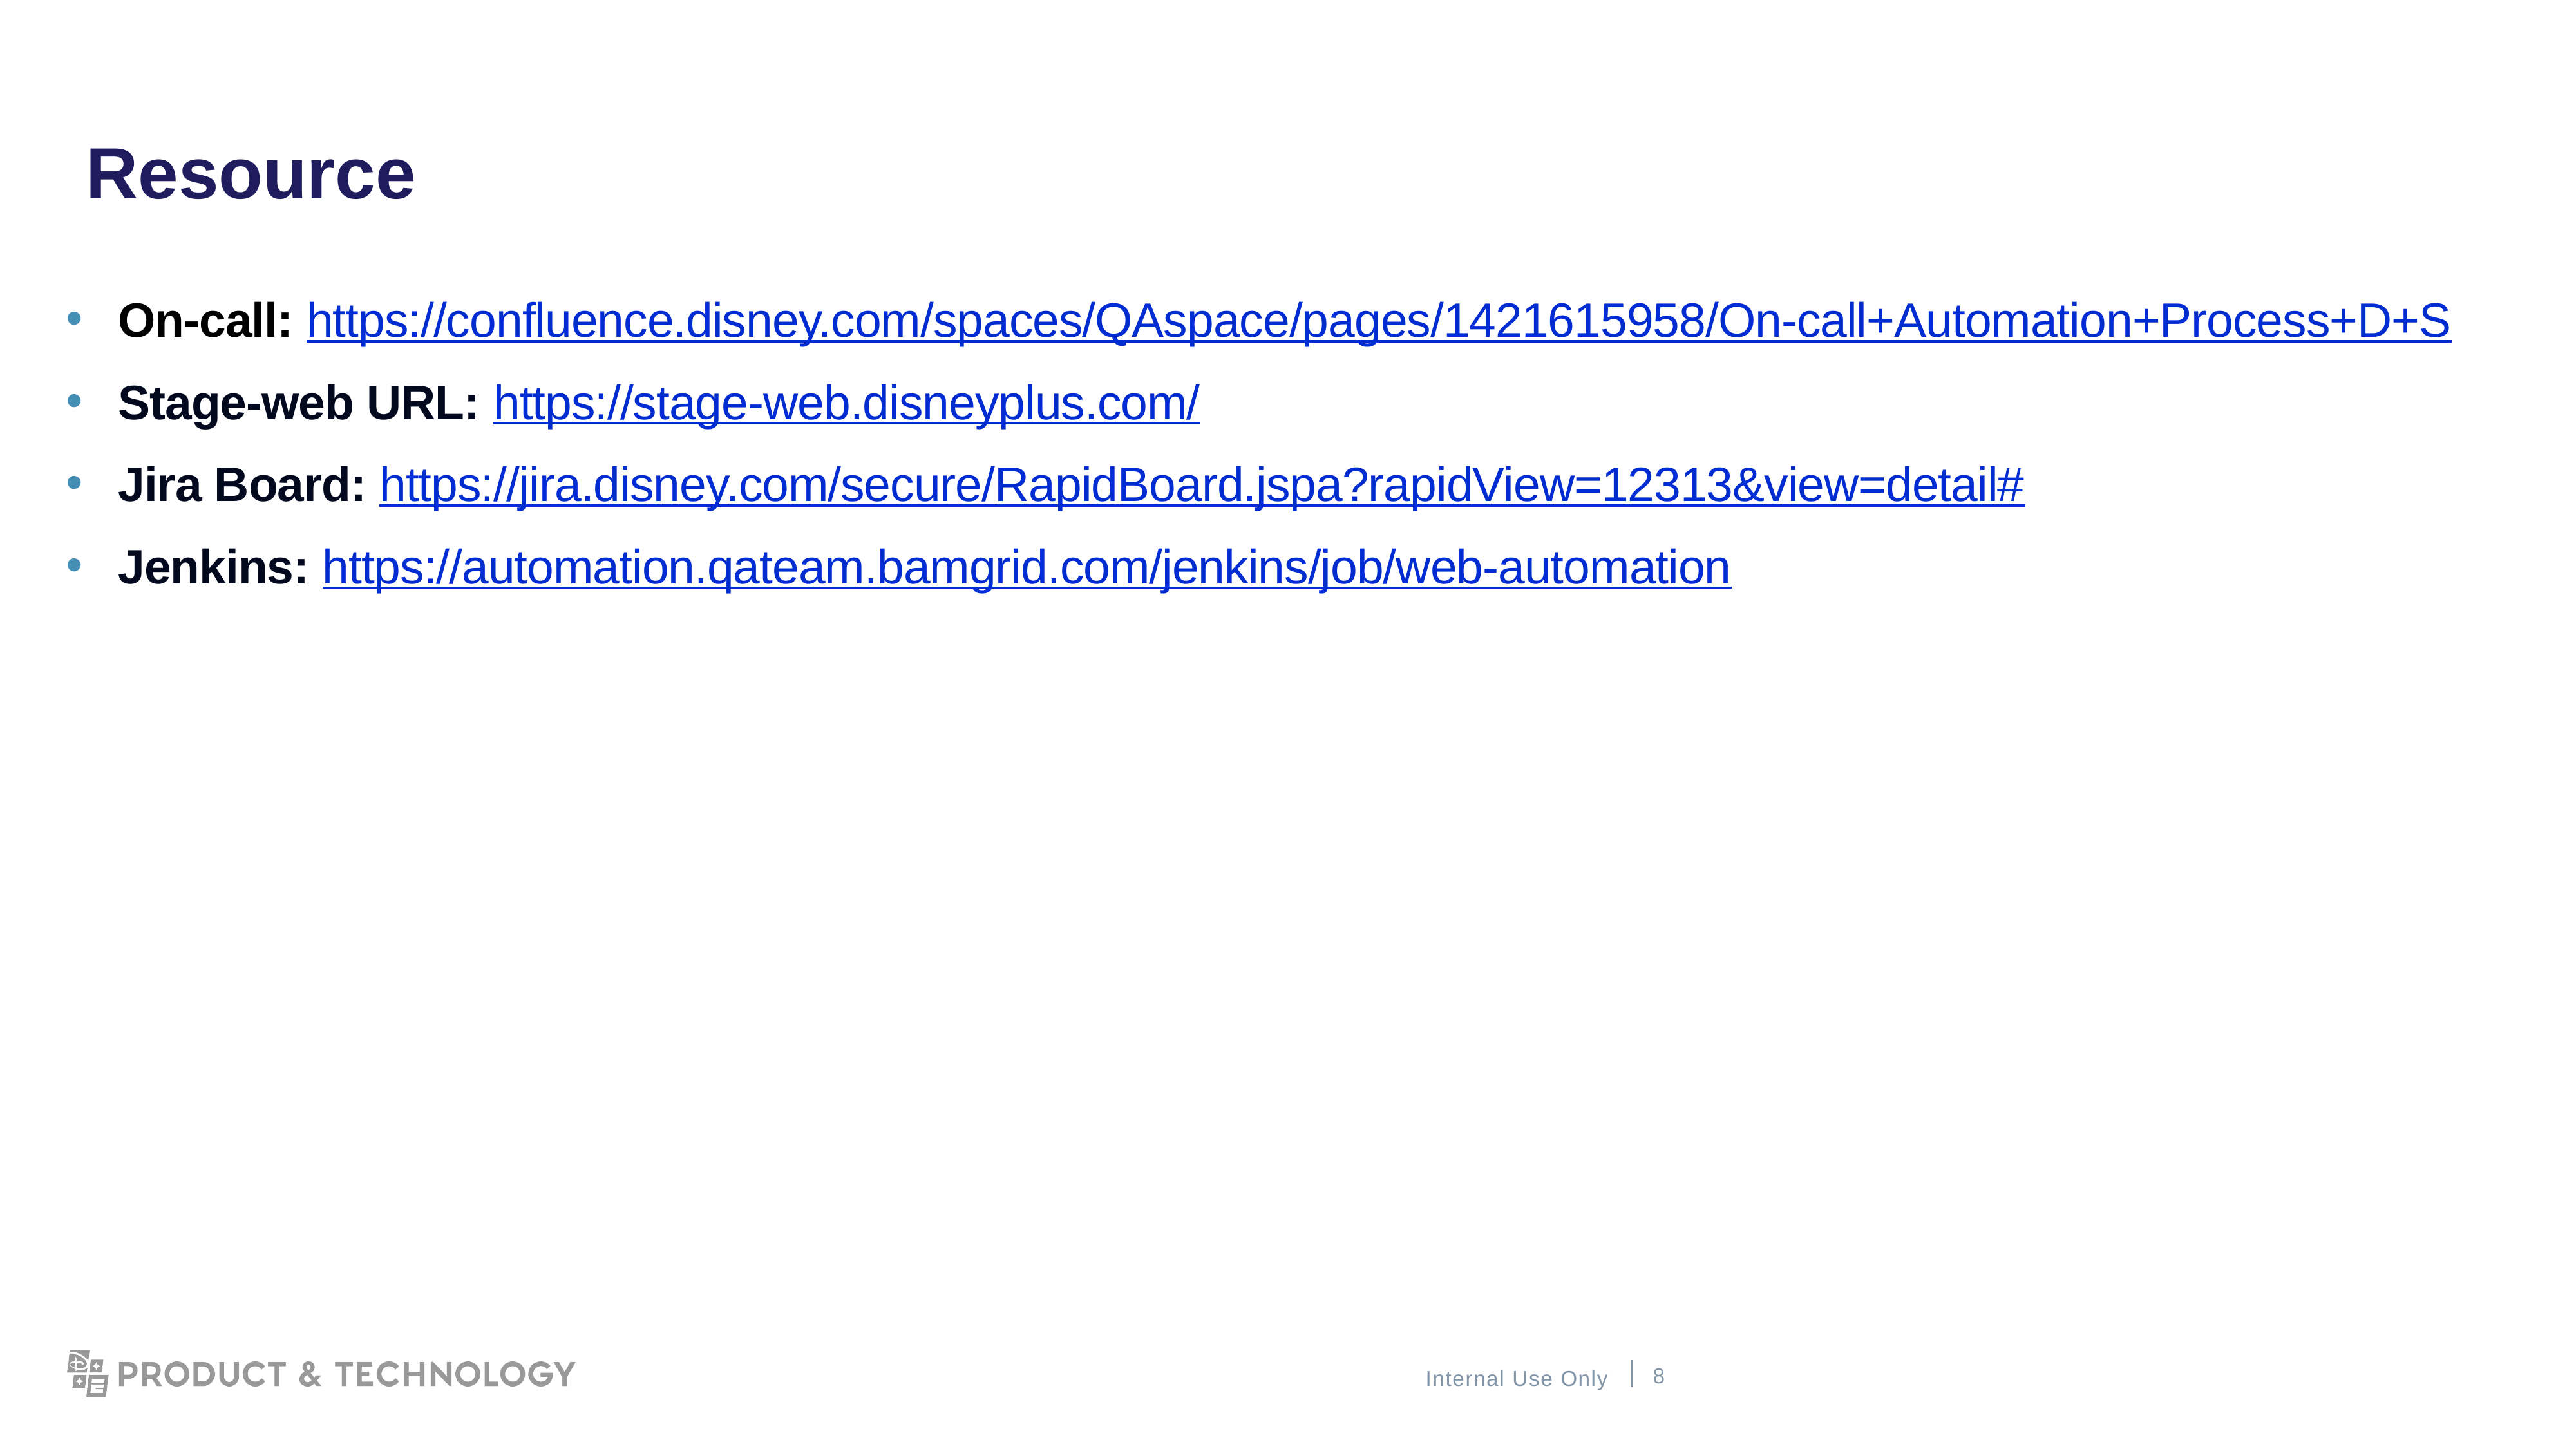

# Resource
On-call: https://confluence.disney.com/spaces/QAspace/pages/1421615958/On-call+Automation+Process+D+S
Stage-web URL: https://stage-web.disneyplus.com/
Jira Board: https://jira.disney.com/secure/RapidBoard.jspa?rapidView=12313&view=detail#
Jenkins: https://automation.qateam.bamgrid.com/jenkins/job/web-automation
8